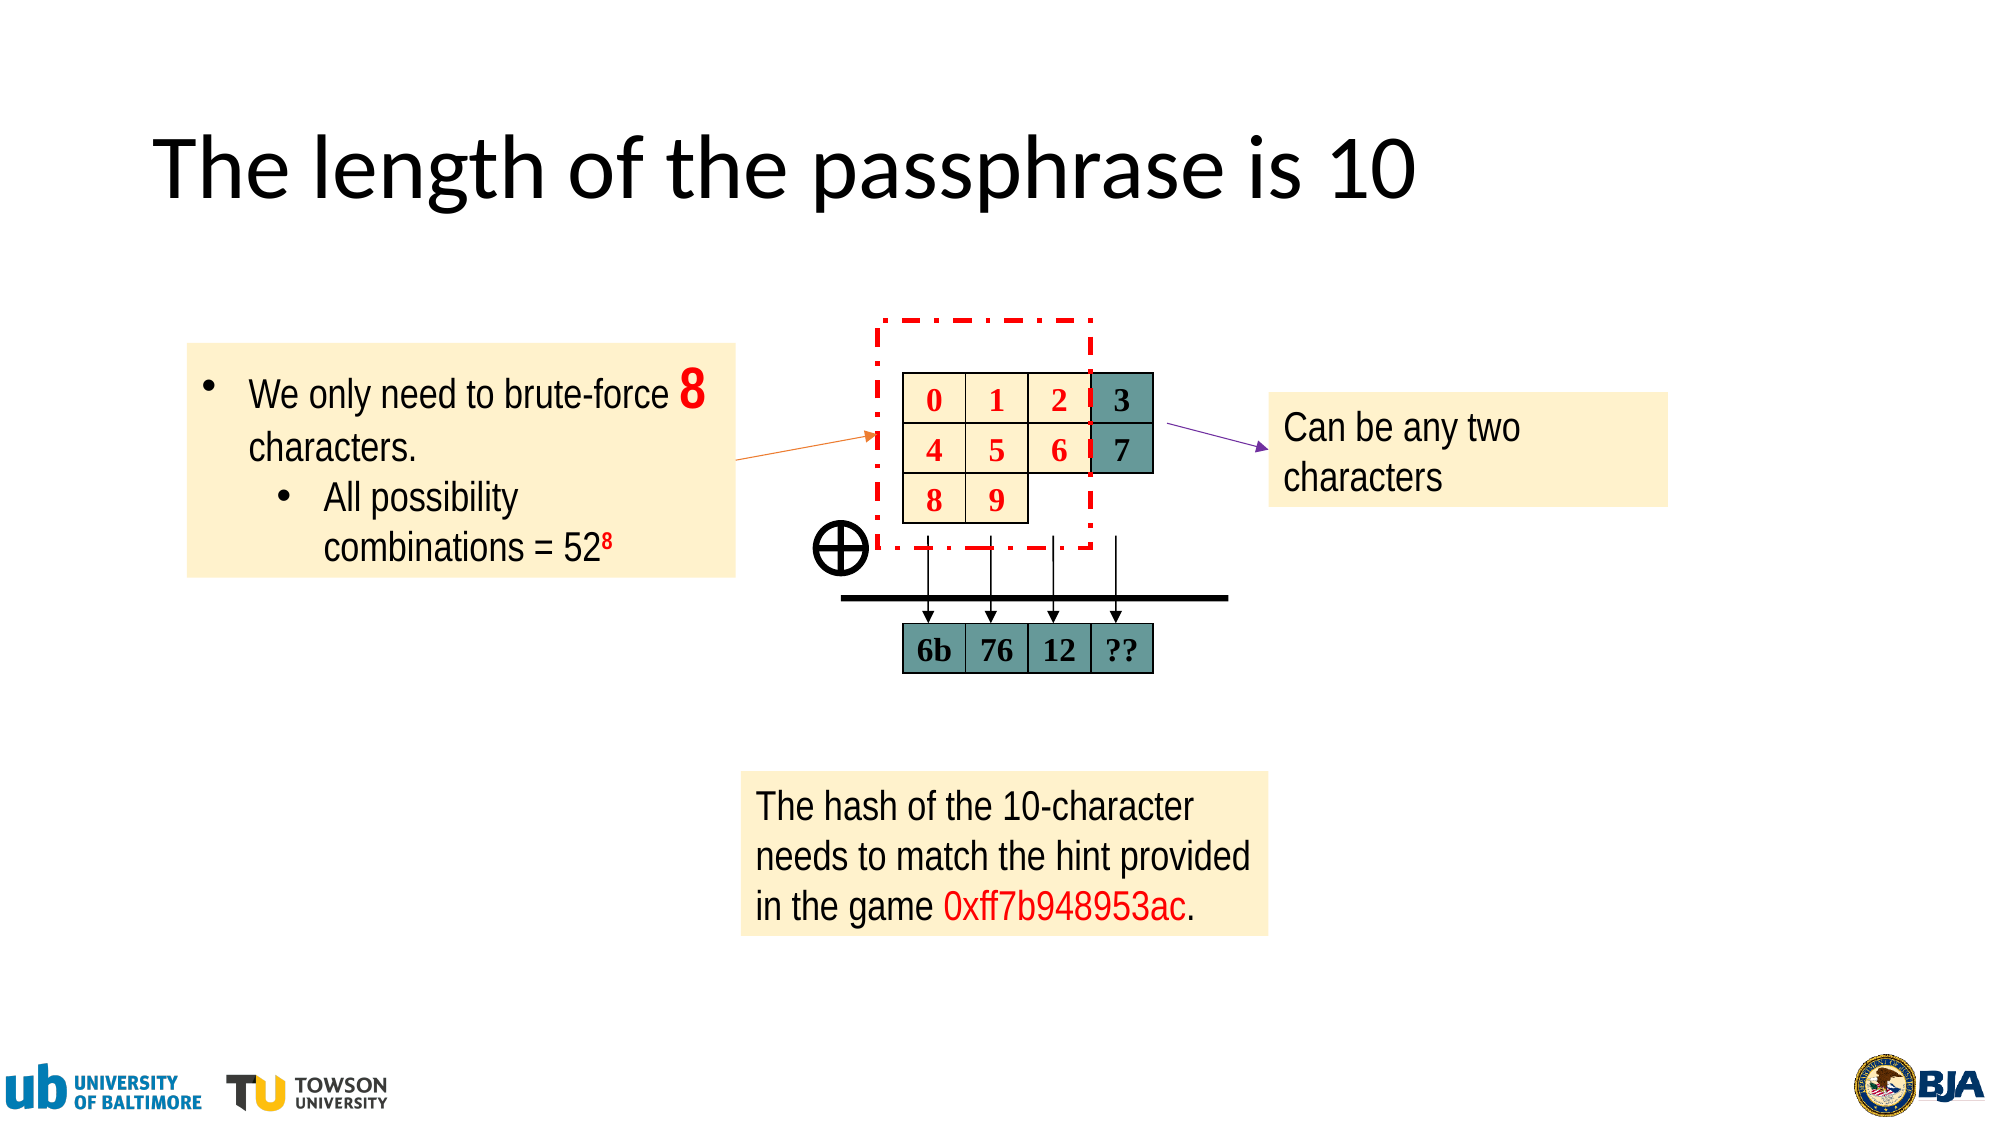

# The length of the passphrase is 10

We only need to brute-force 8 characters.
All possibility combinations = 528
0
1
2
3
Can be any two characters
4
5
6
7
8
9

6b
76
12
??
The hash of the 10-character needs to match the hint provided in the game 0xff7b948953ac.